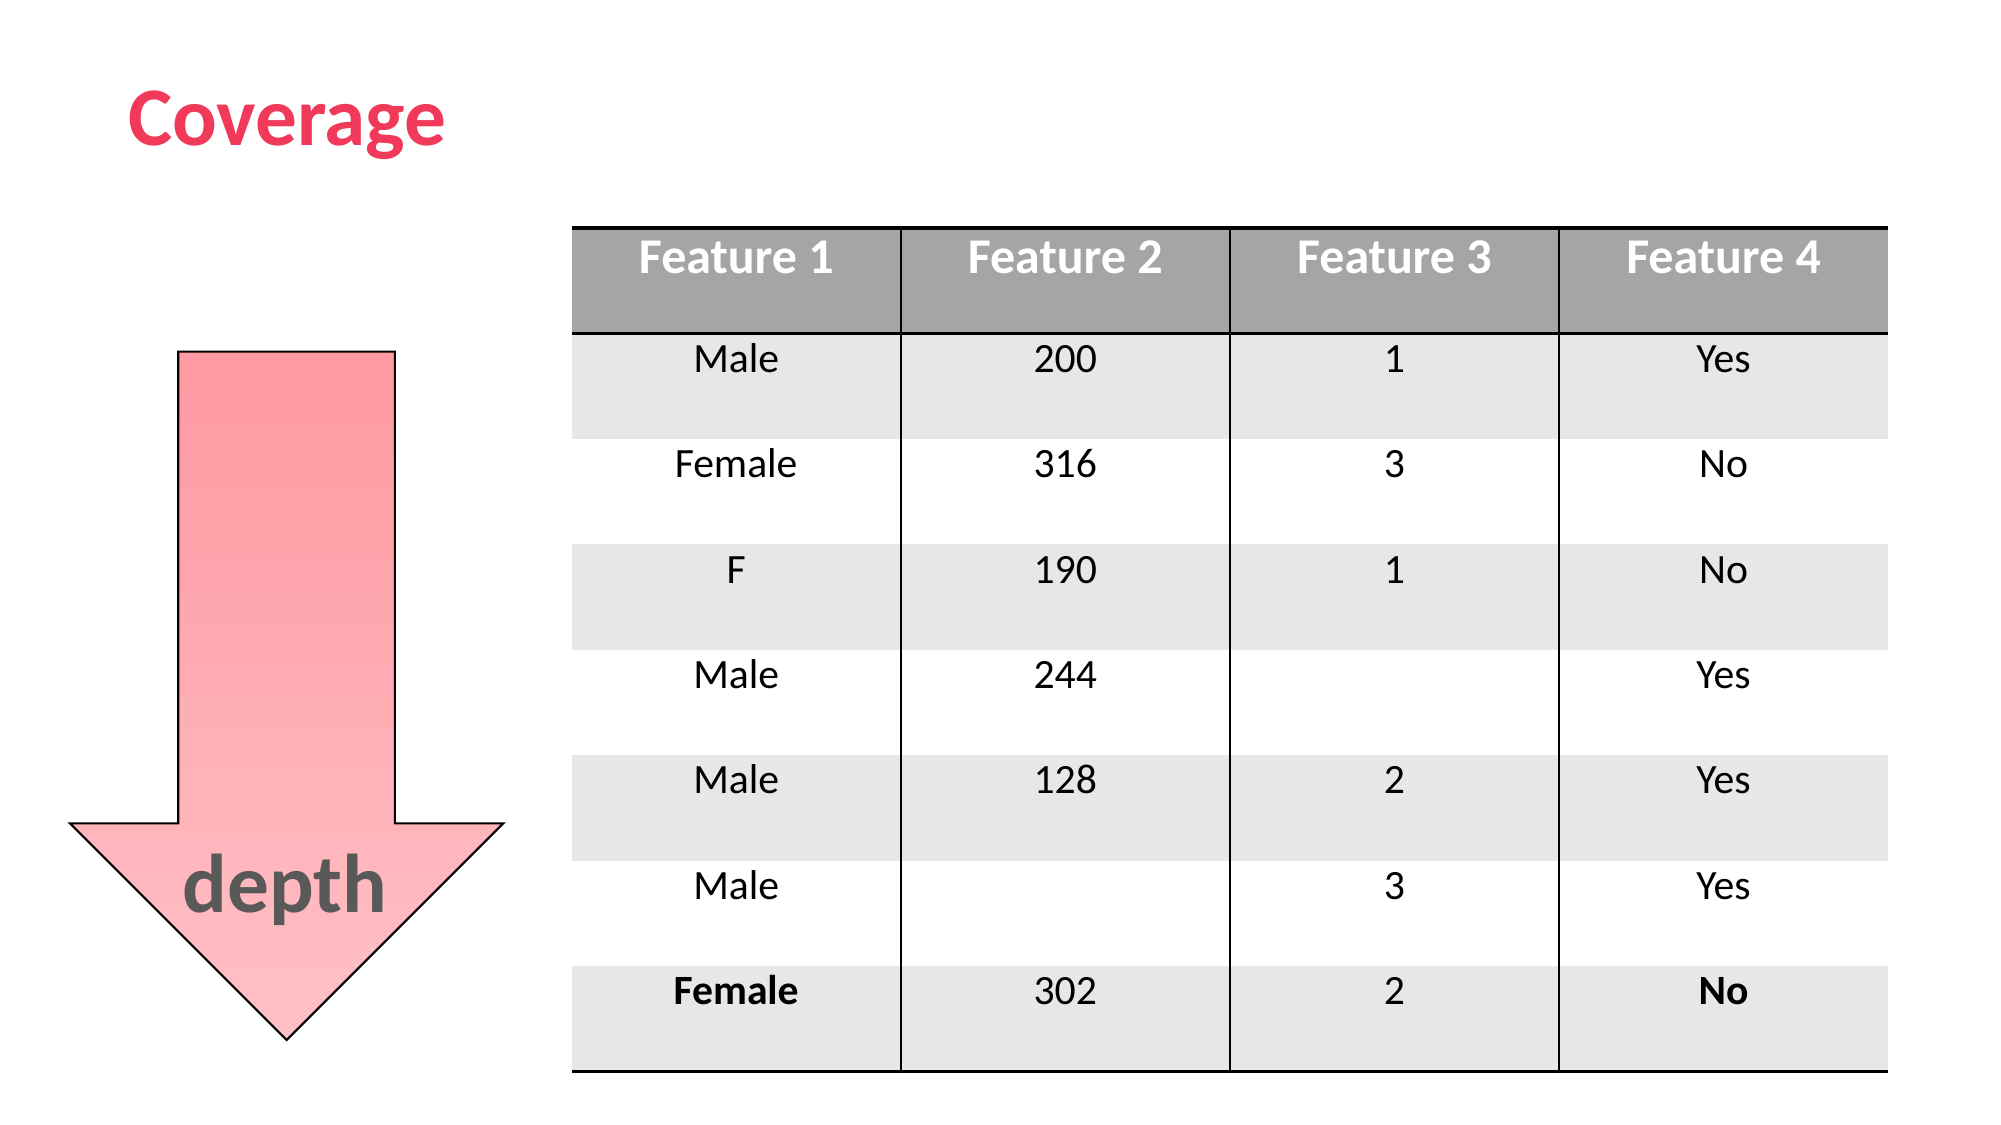

Coverage
| Feature 1 | Feature 2 | Feature 3 | Feature 4 |
| --- | --- | --- | --- |
| Male | 200 | 1 | Yes |
| Female | 316 | 3 | No |
| F | 190 | 1 | No |
| Male | 244 |  | Yes |
| Male | 128 | 2 | Yes |
| Male |  | 3 | Yes |
| Female | 302 | 2 | No |

depth